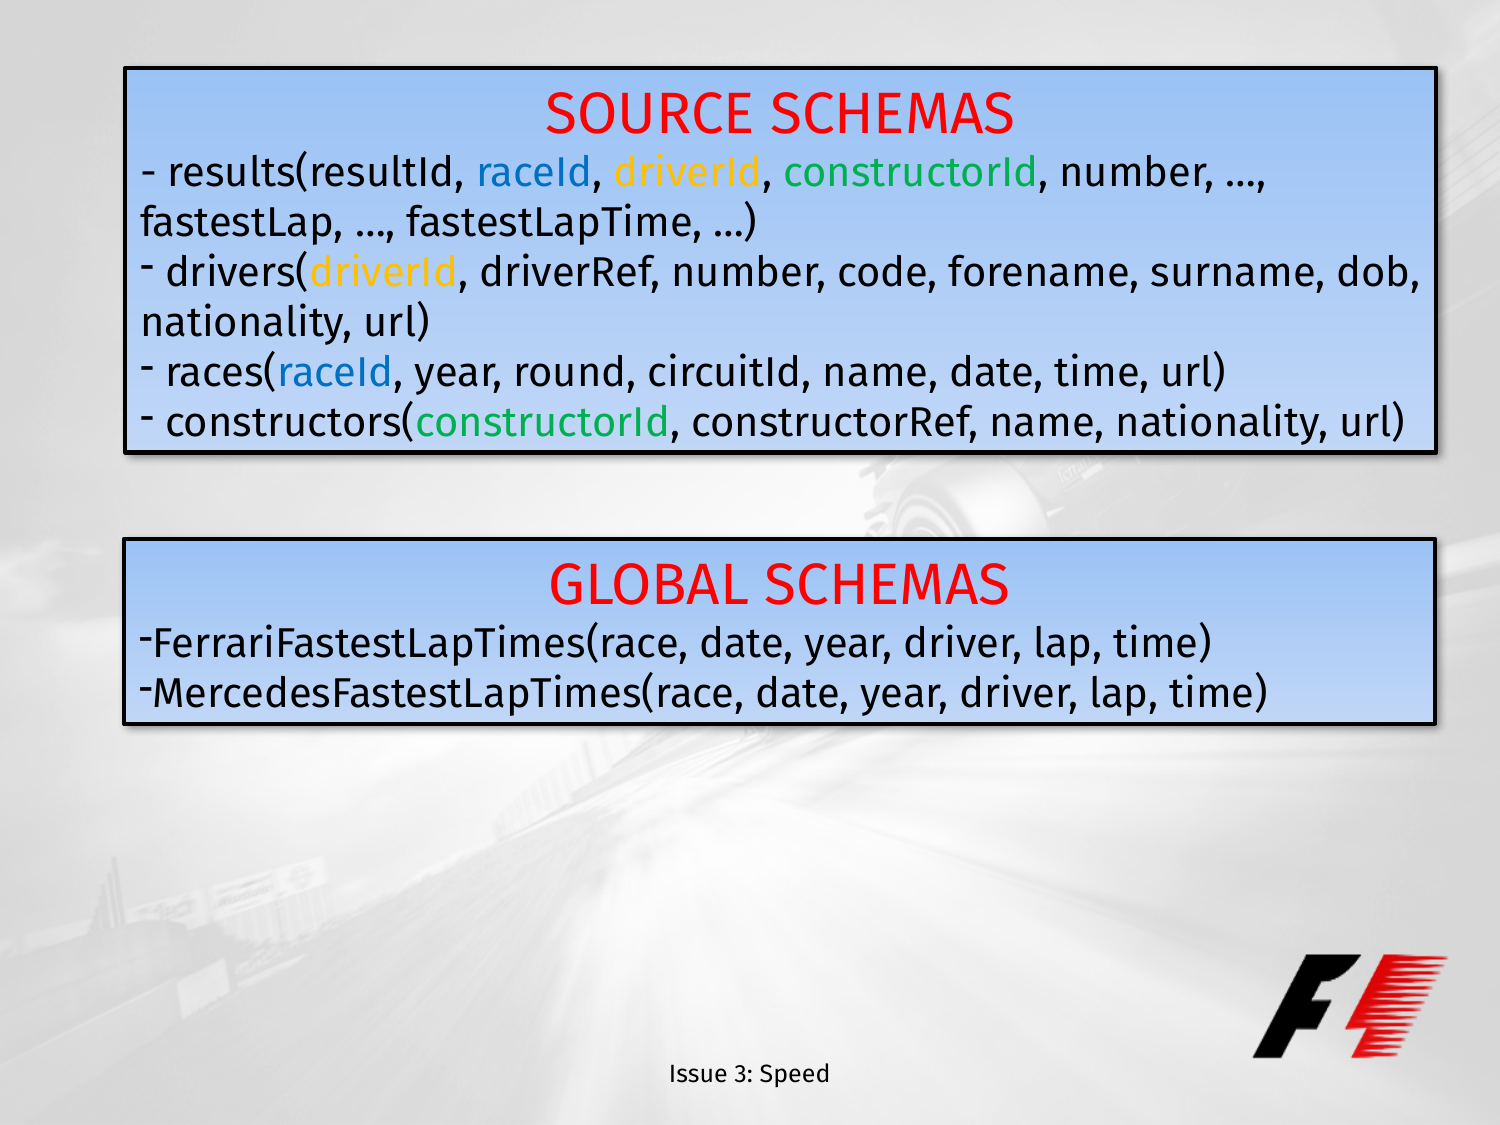

SOURCE SCHEMAS
- results(resultId, raceId, driverId, constructorId, number, …, fastestLap, …, fastestLapTime, …)
 drivers(driverId, driverRef, number, code, forename, surname, dob, nationality, url)
 races(raceId, year, round, circuitId, name, date, time, url)
 constructors(constructorId, constructorRef, name, nationality, url)
GLOBAL SCHEMAS
FerrariFastestLapTimes(race, date, year, driver, lap, time)
MercedesFastestLapTimes(race, date, year, driver, lap, time)
Issue 3: Speed